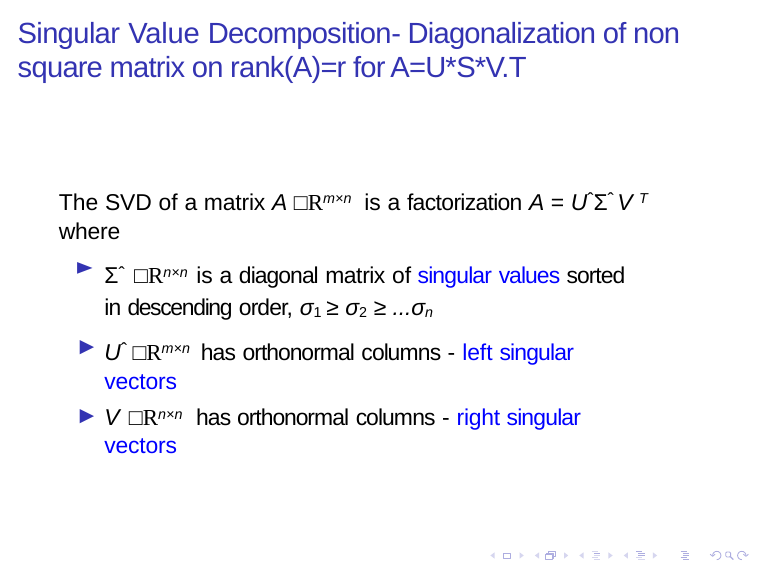

# Singular Value Decomposition- Diagonalization of non square matrix on rank(A)=r for A=U*S*V.T
The SVD of a matrix A □Rm×n is a factorization A = UˆΣˆV T
where
Σˆ □Rn×n is a diagonal matrix of singular values sorted in descending order, σ1 ≥ σ2 ≥ ...σn
Uˆ □Rm×n has orthonormal columns - left singular vectors
V □Rn×n has orthonormal columns - right singular vectors